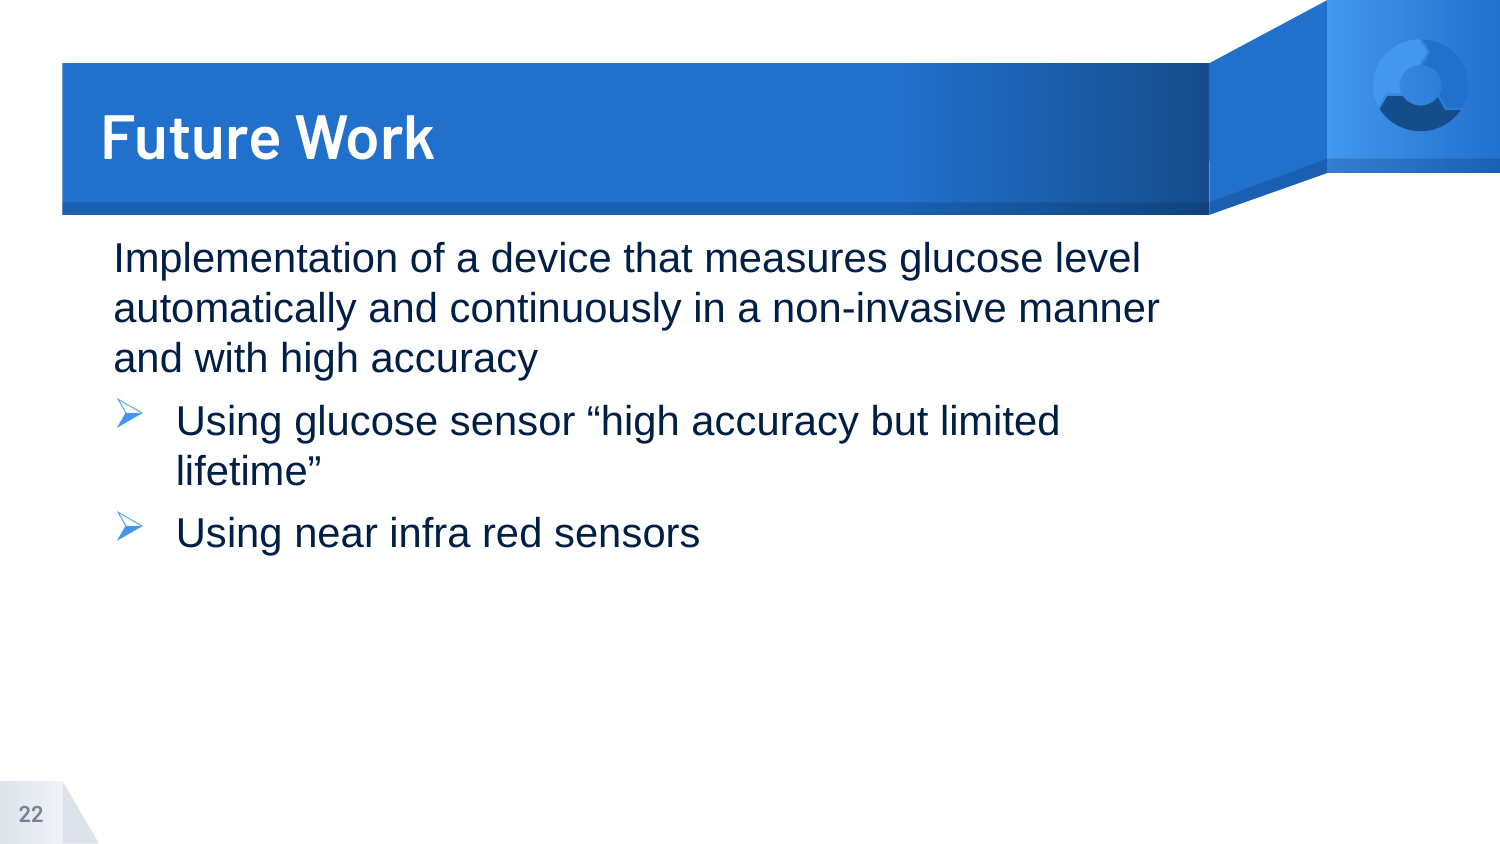

# Future Work
Implementation of a device that measures glucose level automatically and continuously in a non-invasive manner and with high accuracy
Using glucose sensor “high accuracy but limited lifetime”
Using near infra red sensors

22